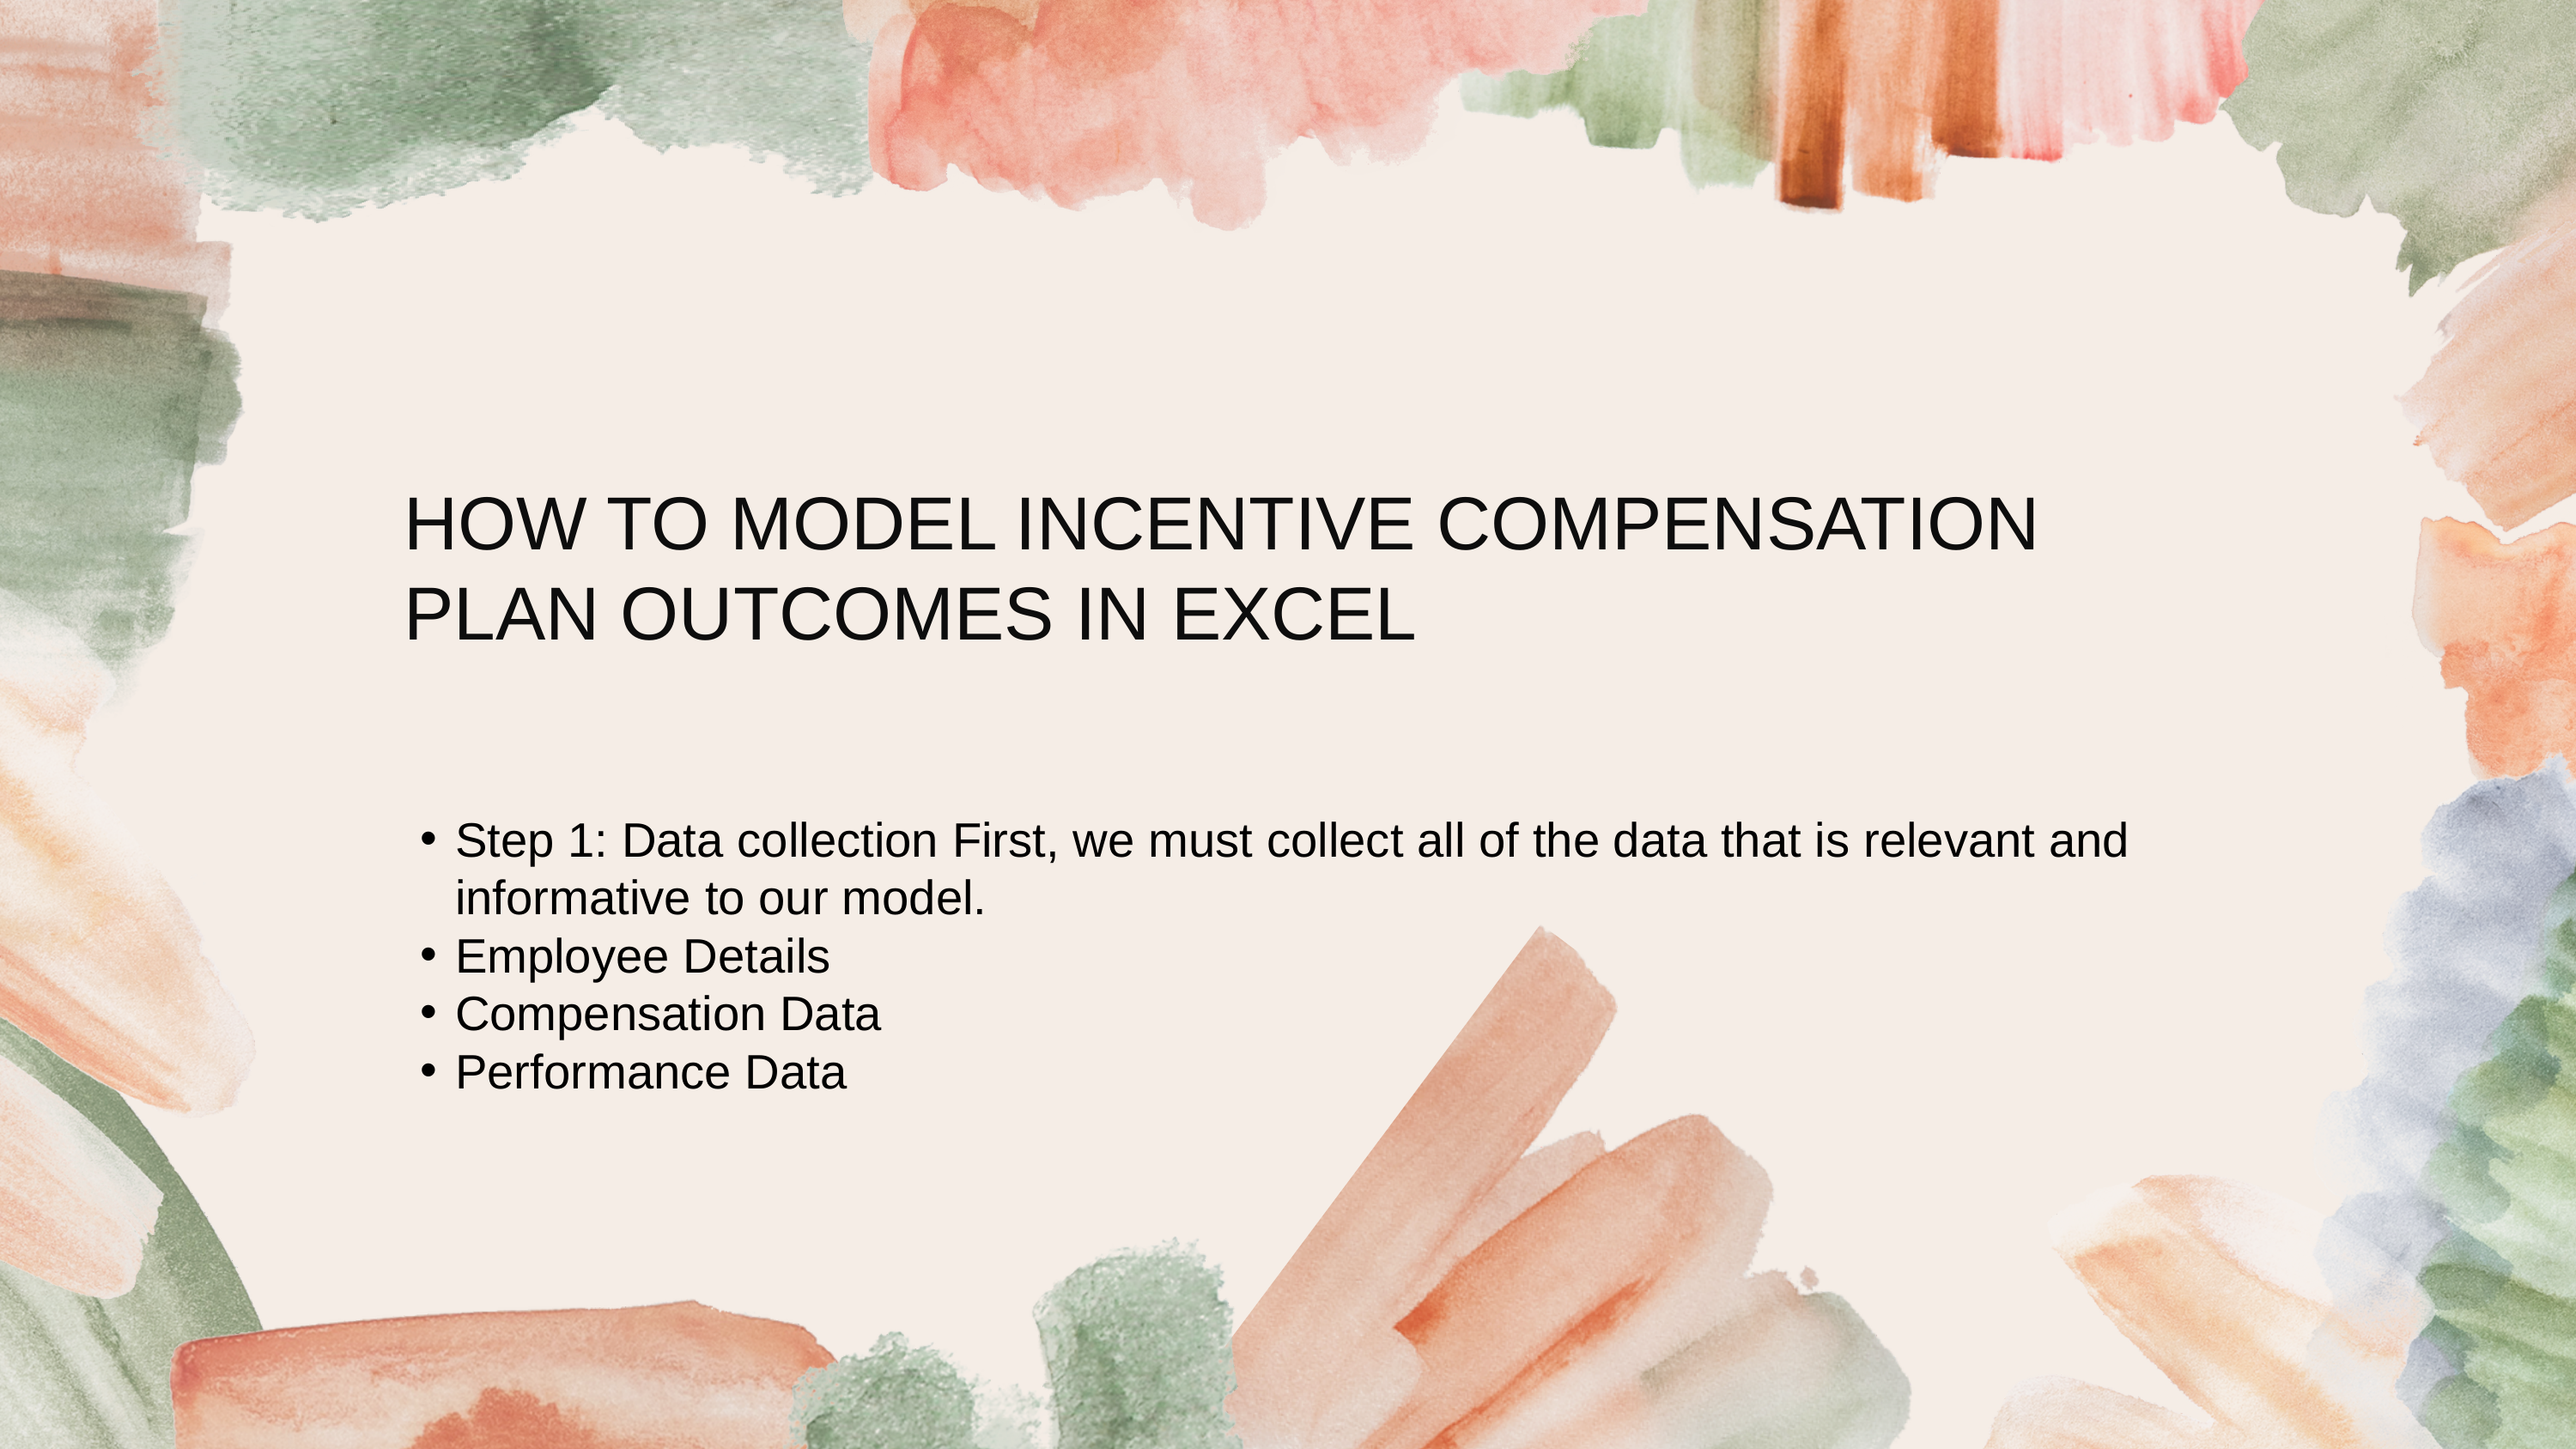

HOW TO MODEL INCENTIVE COMPENSATION PLAN OUTCOMES IN EXCEL

Step 1: Data collection First, we must collect all of the data that is relevant and informative to our model.
Employee Details
Compensation Data
Performance Data